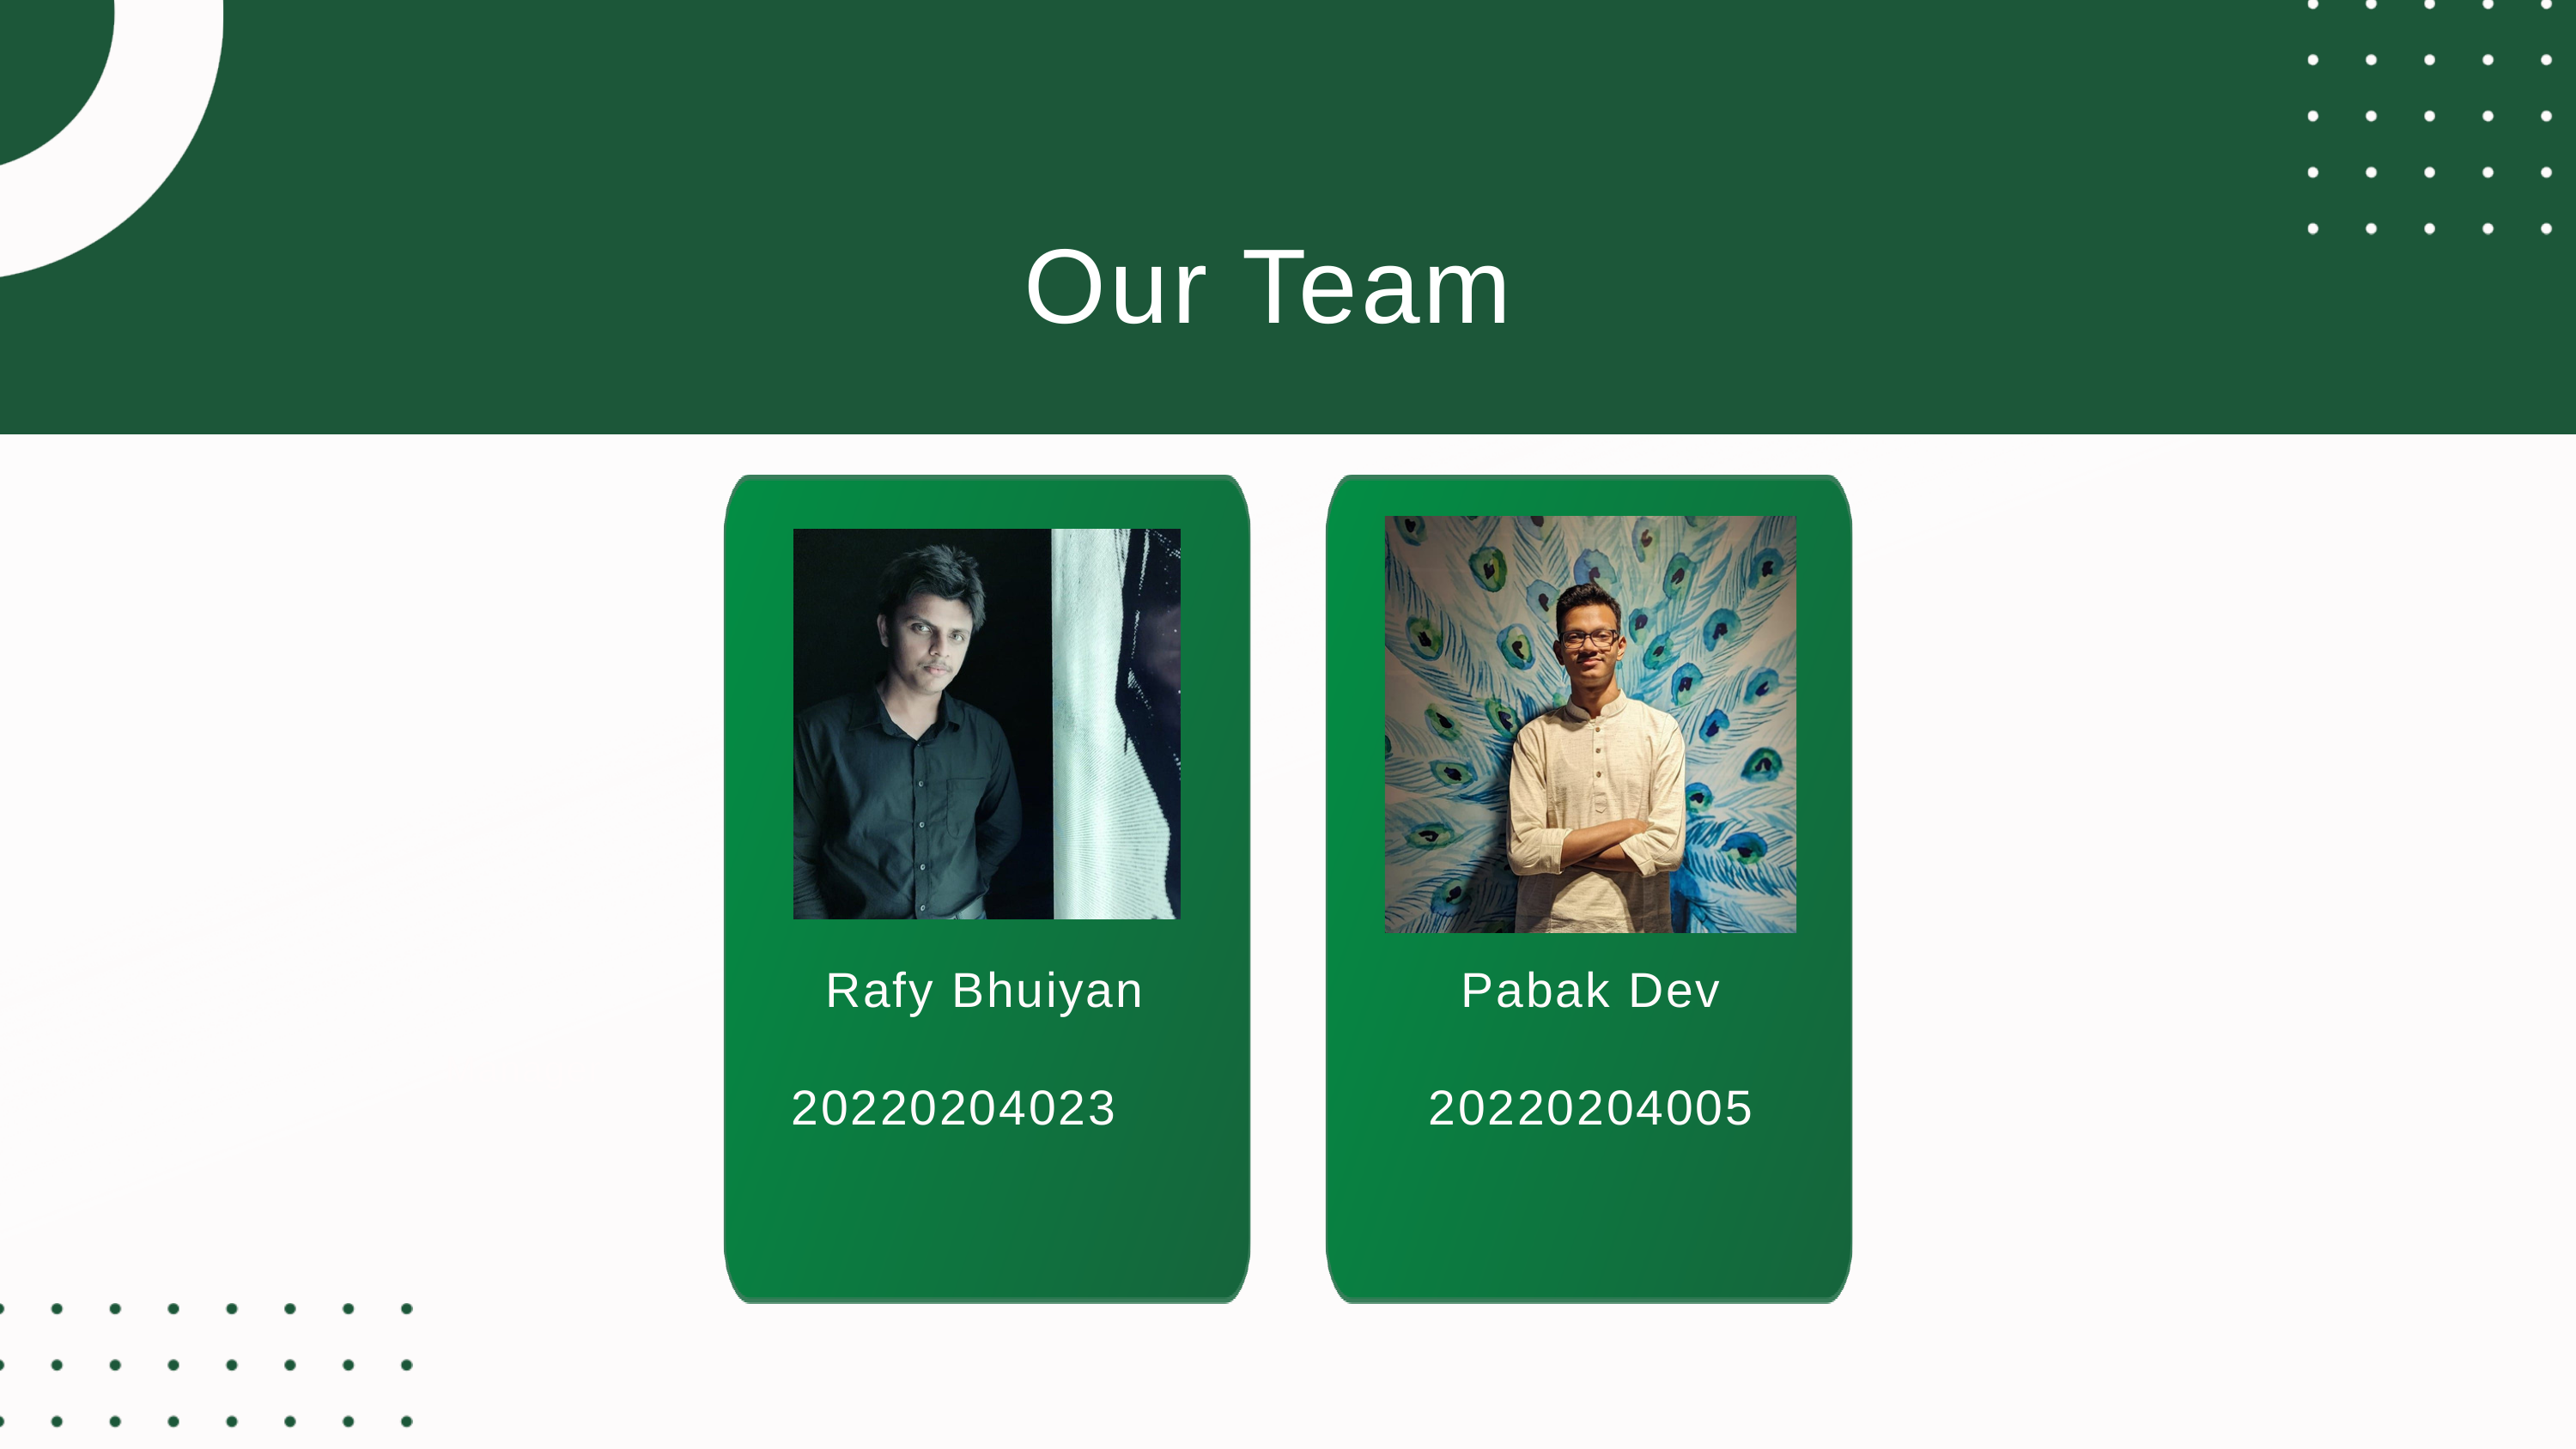

Our Team

Rafy Bhuiyan

20220204023
Pabak Dev

20220204005
Manager